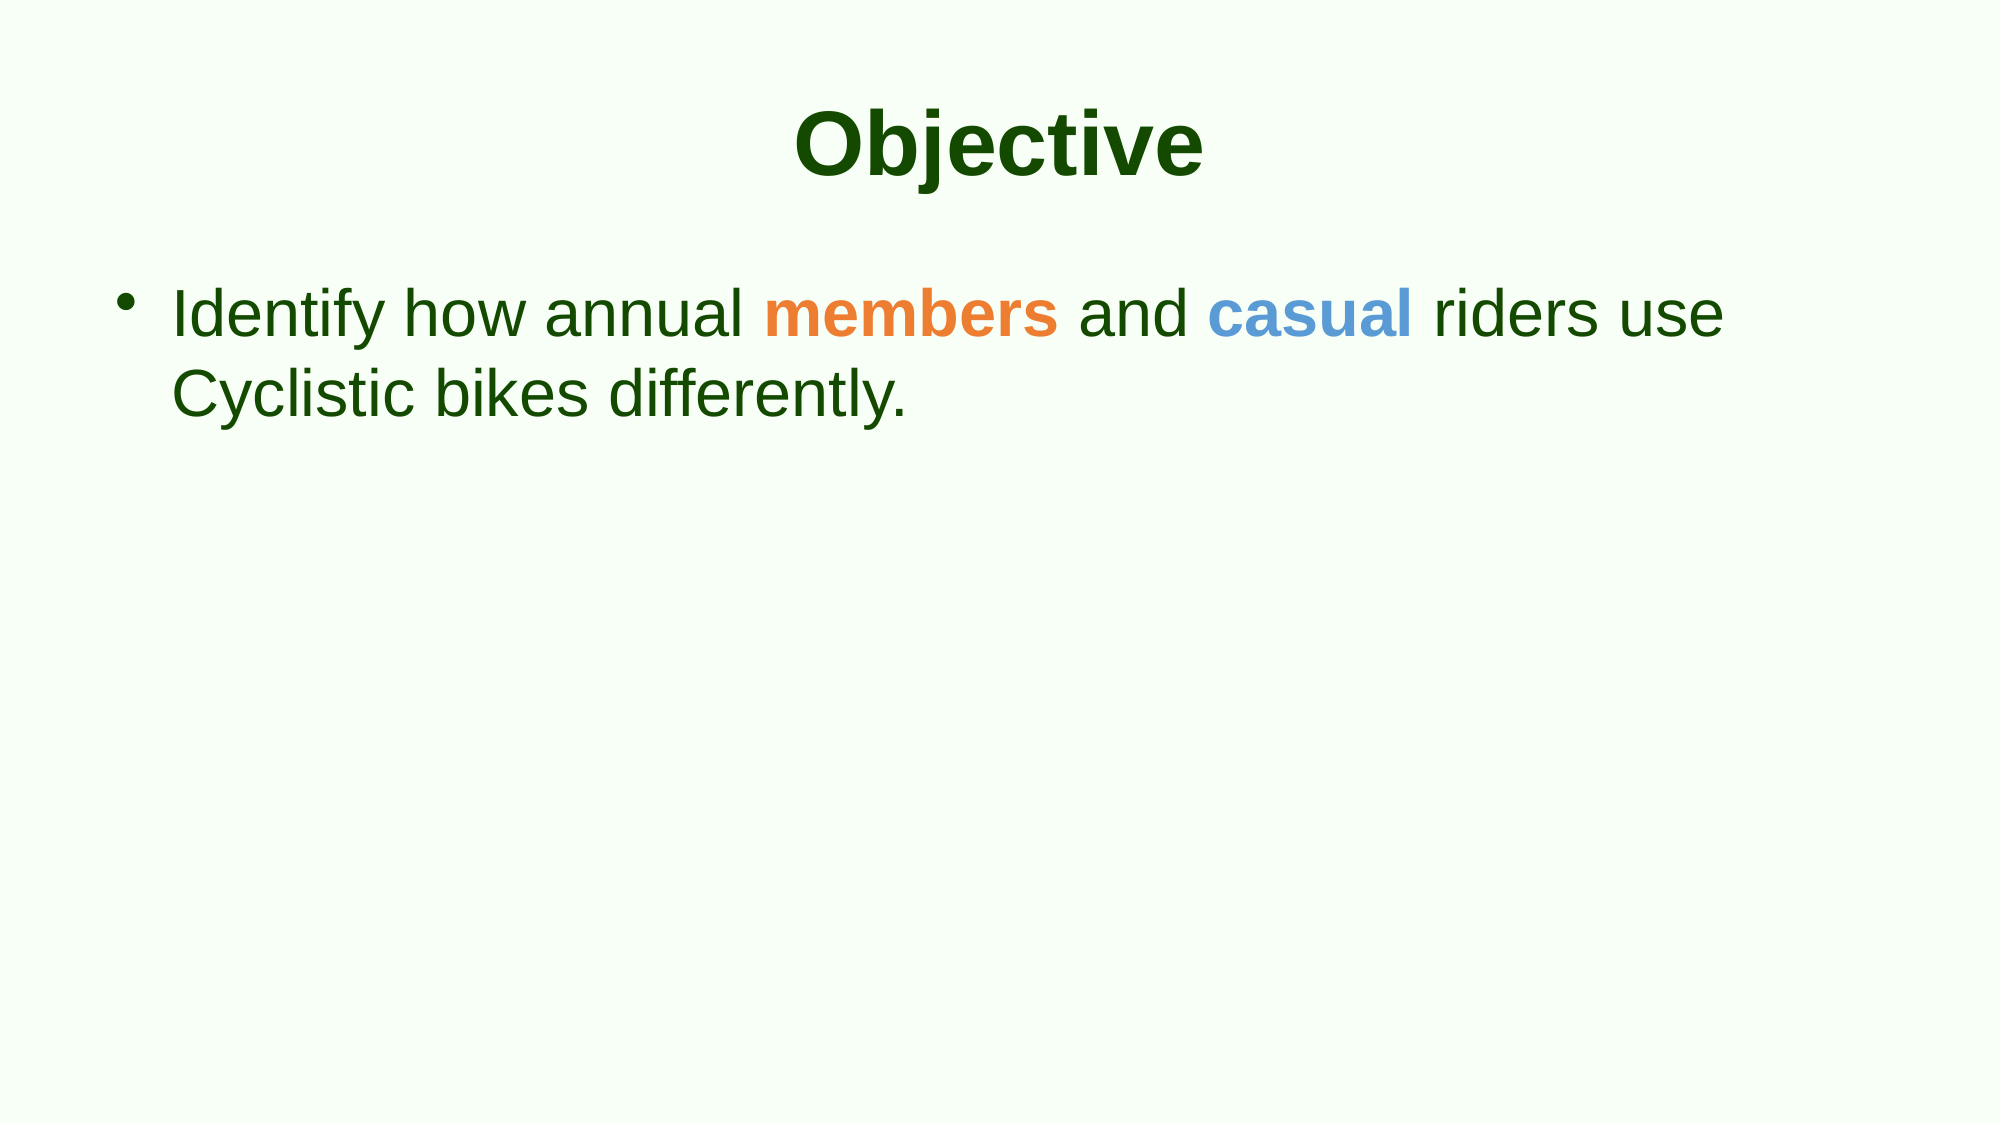

# Objective
Identify how annual members and casual riders use Cyclistic bikes differently.